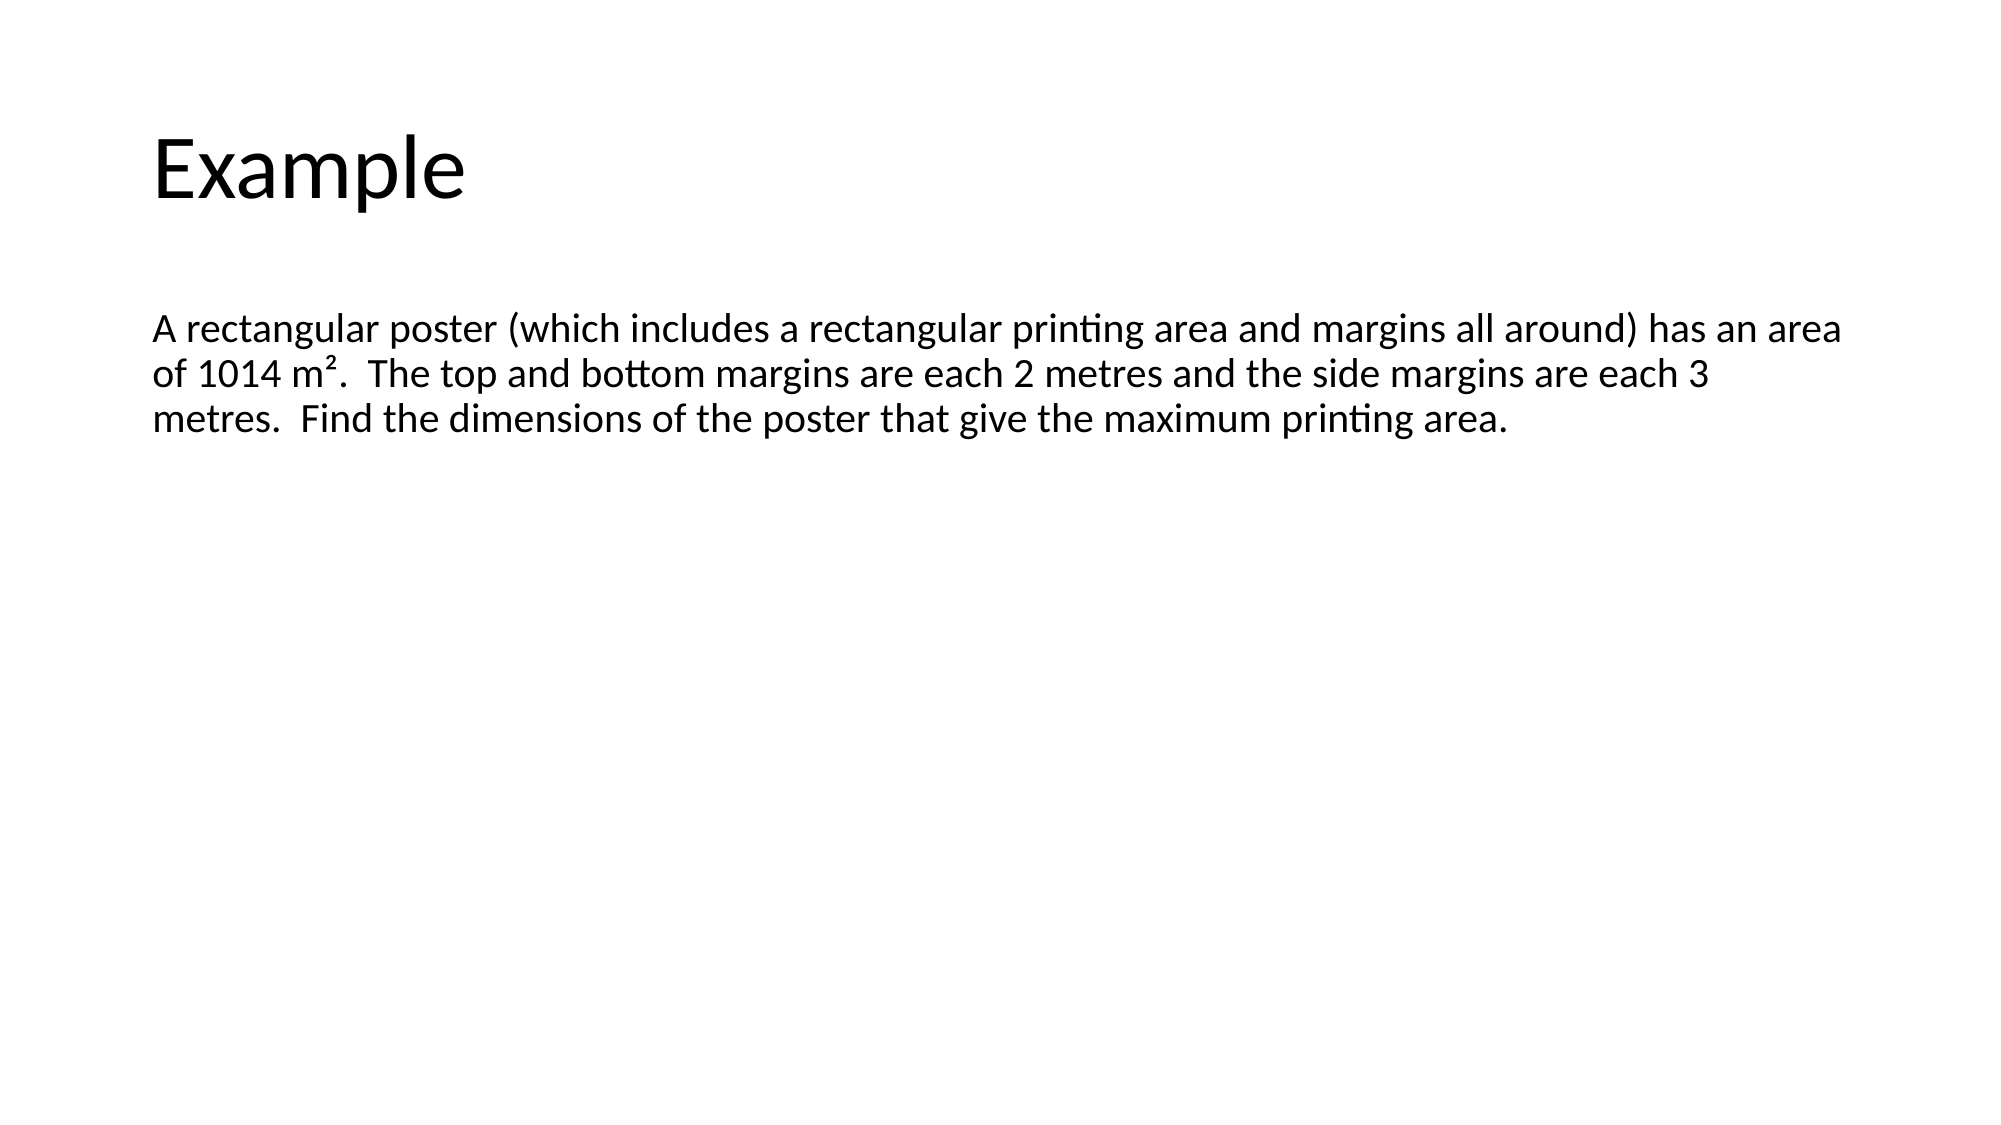

# Example
A rectangular poster (which includes a rectangular printing area and margins all around) has an area of 1014 m².  The top and bottom margins are each 2 metres and the side margins are each 3 metres.  Find the dimensions of the poster that give the maximum printing area.